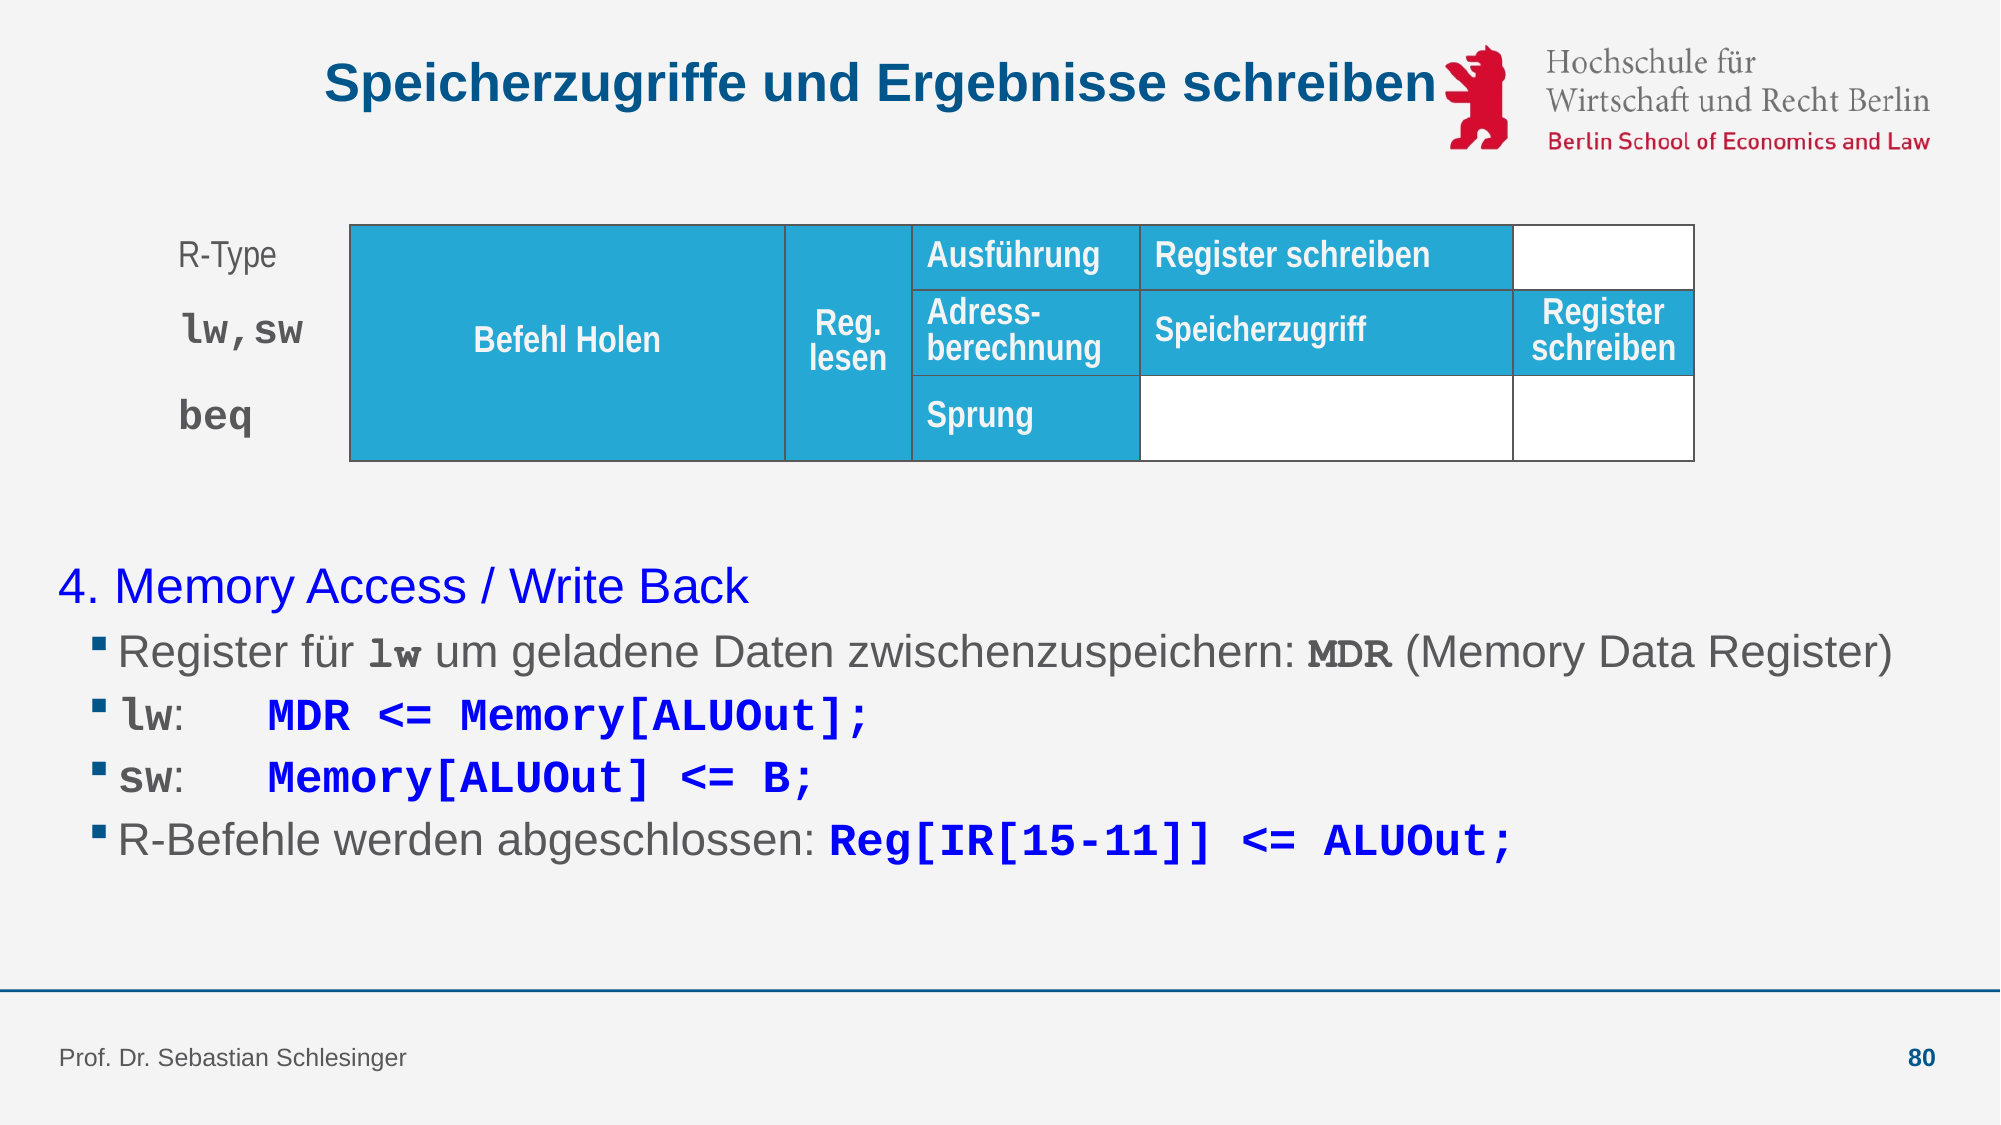

# Speicherzugriffe und Ergebnisse schreiben

4. Memory Access / Write Back
Register für lw um geladene Daten zwischenzuspeichern: MDR (Memory Data Register)
lw:	MDR <= Memory[ALUOut];
sw:	Memory[ALUOut] <= B;
R-Befehle werden abgeschlossen: Reg[IR[15-11]] <= ALUOut;

| R-Type | Befehl Holen | Reg. lesen | Ausführung | Register schreiben |  |
| --- | --- | --- | --- | --- | --- |
| lw,sw |  |  | Adress-berechnung | Speicherzugriff | Register schreiben |
| beq |  |  | Sprung |  |  |
Prof. Dr. Sebastian Schlesinger
80